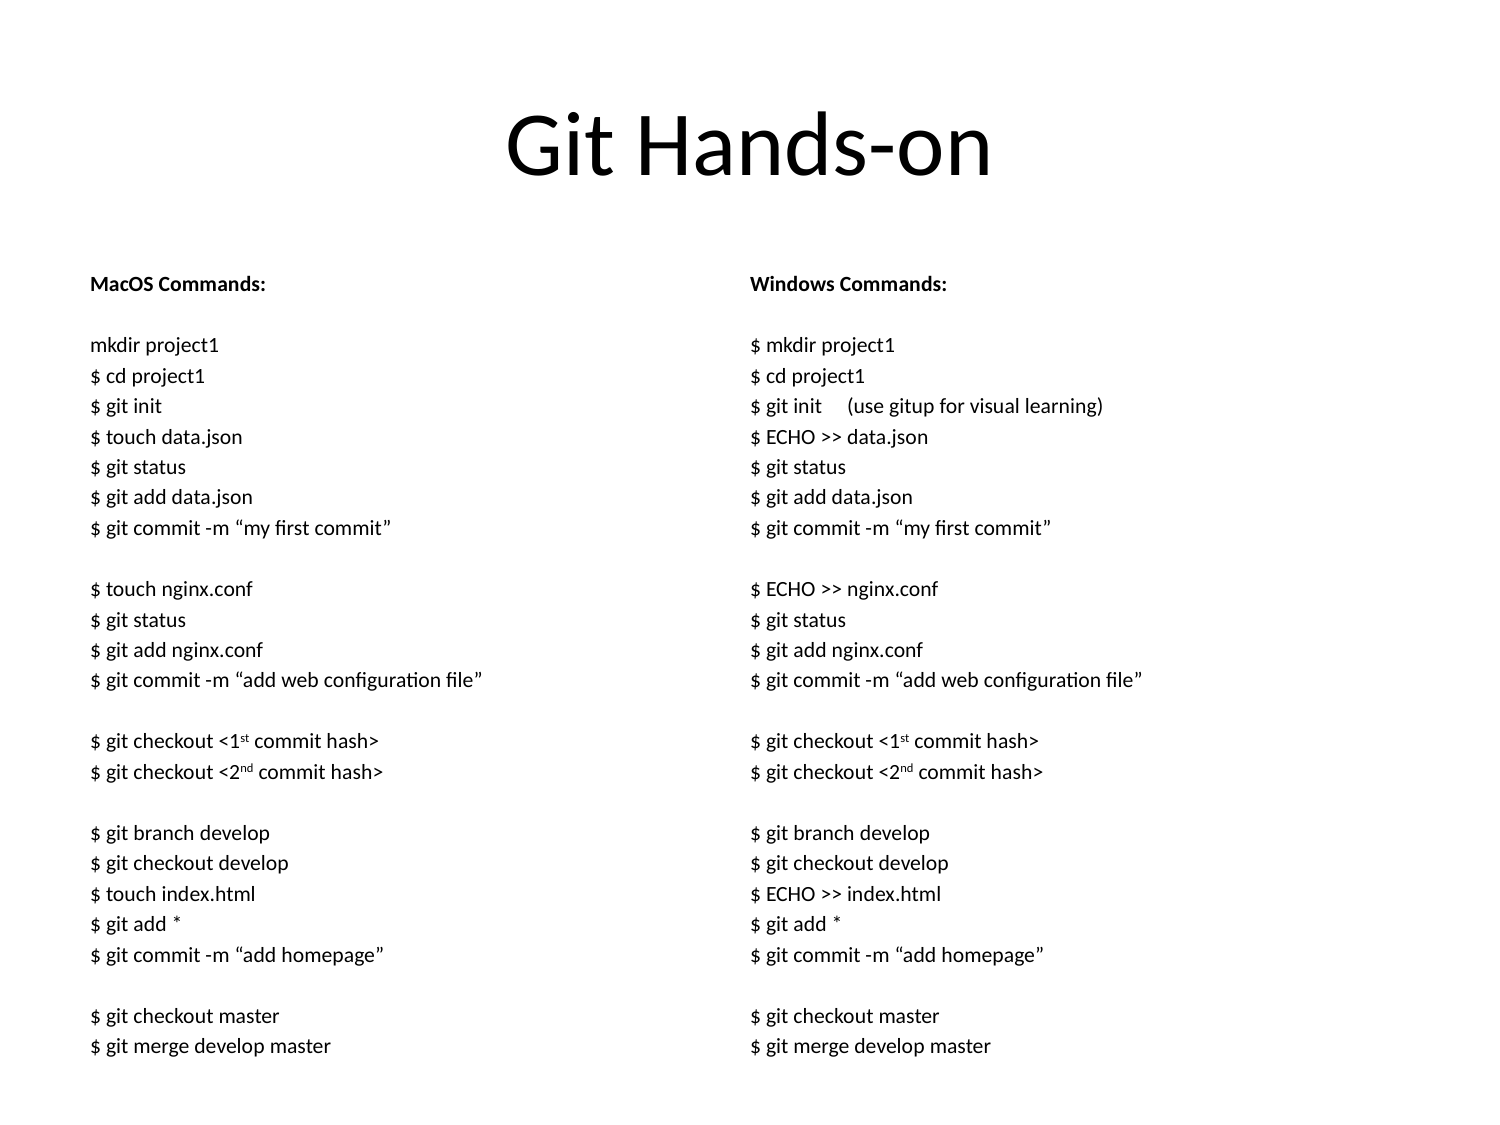

# Git Hands-on
MacOS Commands:

mkdir project1
$ cd project1
$ git init
$ touch data.json
$ git status
$ git add data.json
$ git commit -m “my first commit”

$ touch nginx.conf
$ git status
$ git add nginx.conf
$ git commit -m “add web configuration file”

$ git checkout <1st commit hash>
$ git checkout <2nd commit hash>

$ git branch develop
$ git checkout develop
$ touch index.html
$ git add *
$ git commit -m “add homepage”

$ git checkout master
$ git merge develop master

Windows Commands:

$ mkdir project1
$ cd project1
$ git init     (use gitup for visual learning)
$ ECHO >> data.json
$ git status
$ git add data.json
$ git commit -m “my first commit”

$ ECHO >> nginx.conf
$ git status
$ git add nginx.conf
$ git commit -m “add web configuration file”

$ git checkout <1st commit hash>
$ git checkout <2nd commit hash>

$ git branch develop
$ git checkout develop
$ ECHO >> index.html
$ git add *
$ git commit -m “add homepage”

$ git checkout master
$ git merge develop master